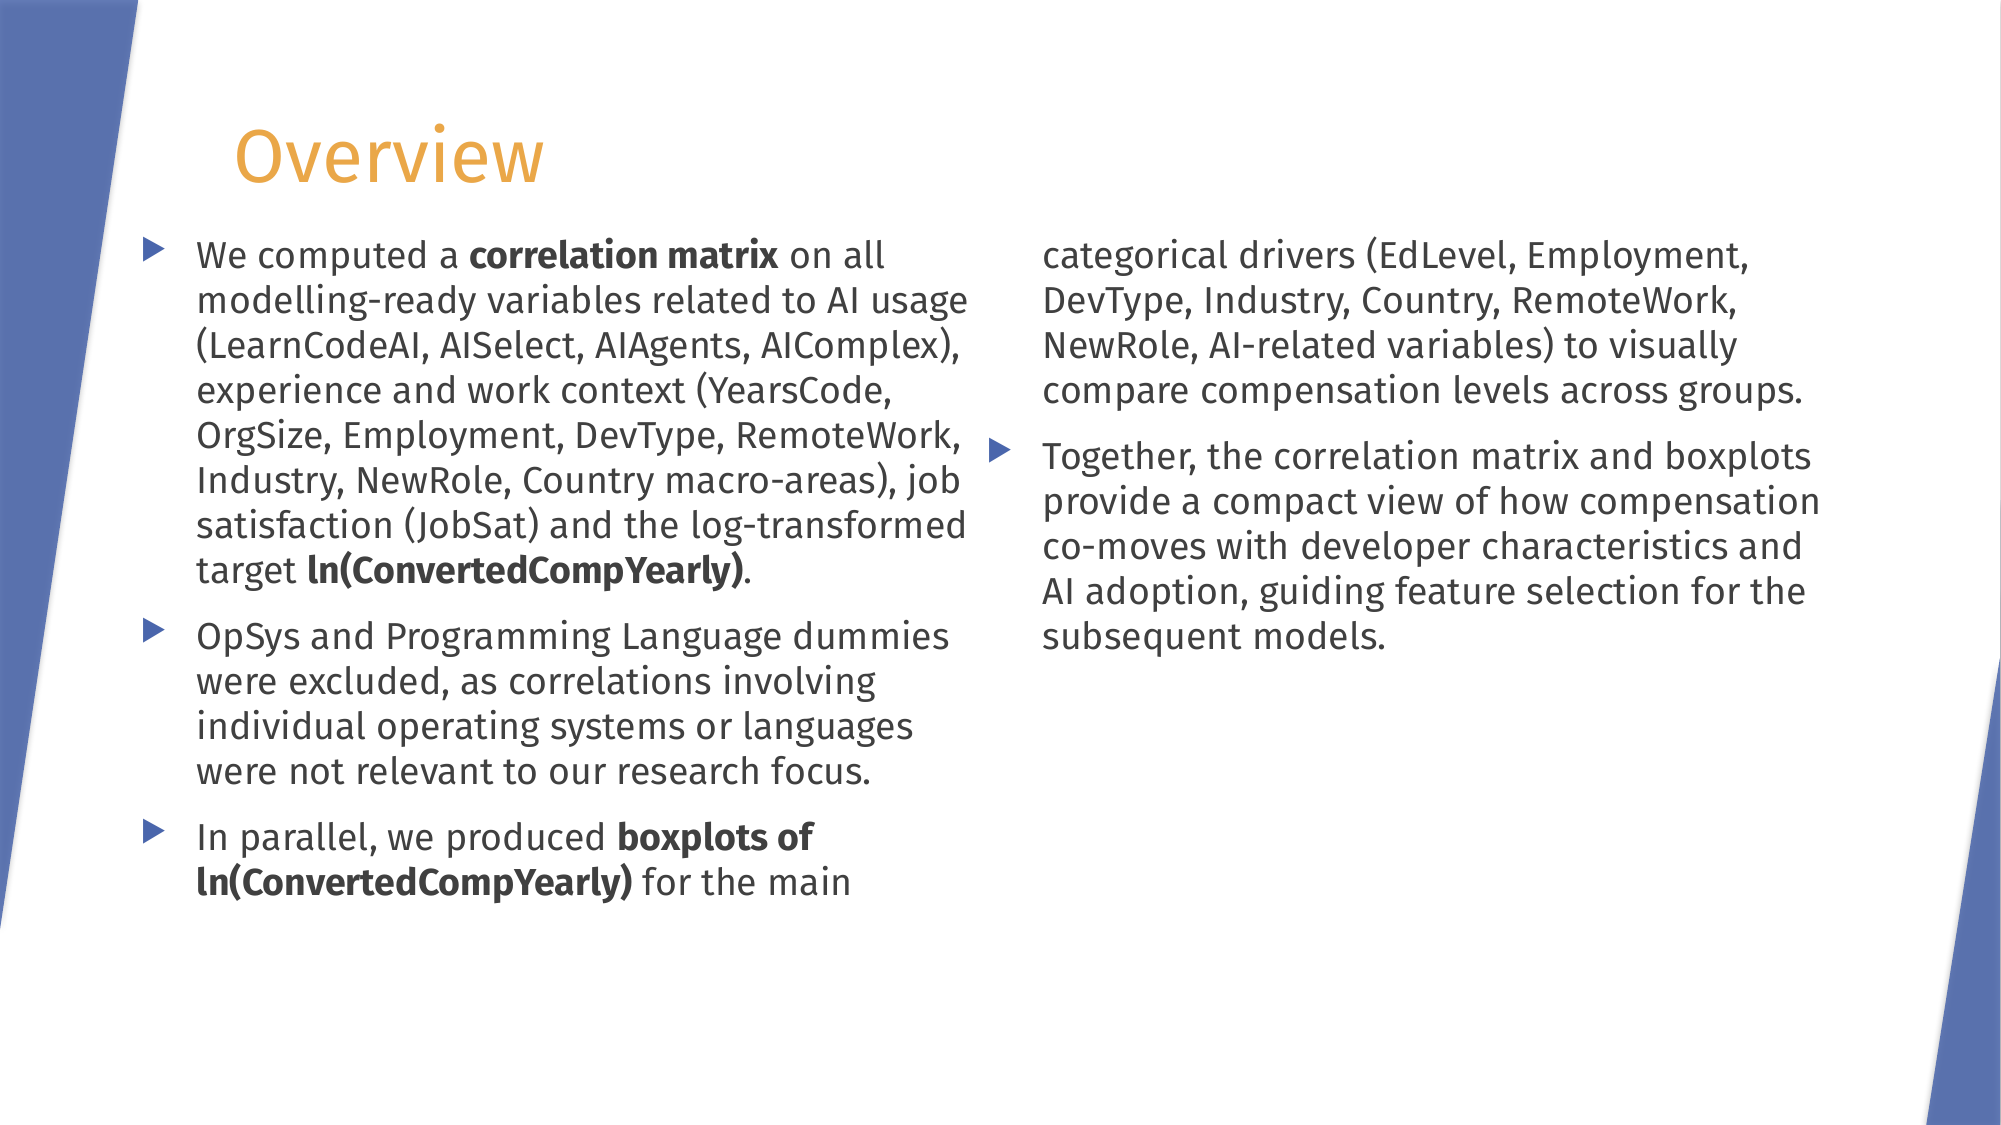

# Overview
We computed a correlation matrix on all modelling-ready variables related to AI usage (LearnCodeAI, AISelect, AIAgents, AIComplex), experience and work context (YearsCode, OrgSize, Employment, DevType, RemoteWork, Industry, NewRole, Country macro-areas), job satisfaction (JobSat) and the log-transformed target ln(ConvertedCompYearly).
OpSys and Programming Language dummies were excluded, as correlations involving individual operating systems or languages were not relevant to our research focus.
In parallel, we produced boxplots of ln(ConvertedCompYearly) for the main categorical drivers (EdLevel, Employment, DevType, Industry, Country, RemoteWork, NewRole, AI-related variables) to visually compare compensation levels across groups.
Together, the correlation matrix and boxplots provide a compact view of how compensation co-moves with developer characteristics and AI adoption, guiding feature selection for the subsequent models.

47